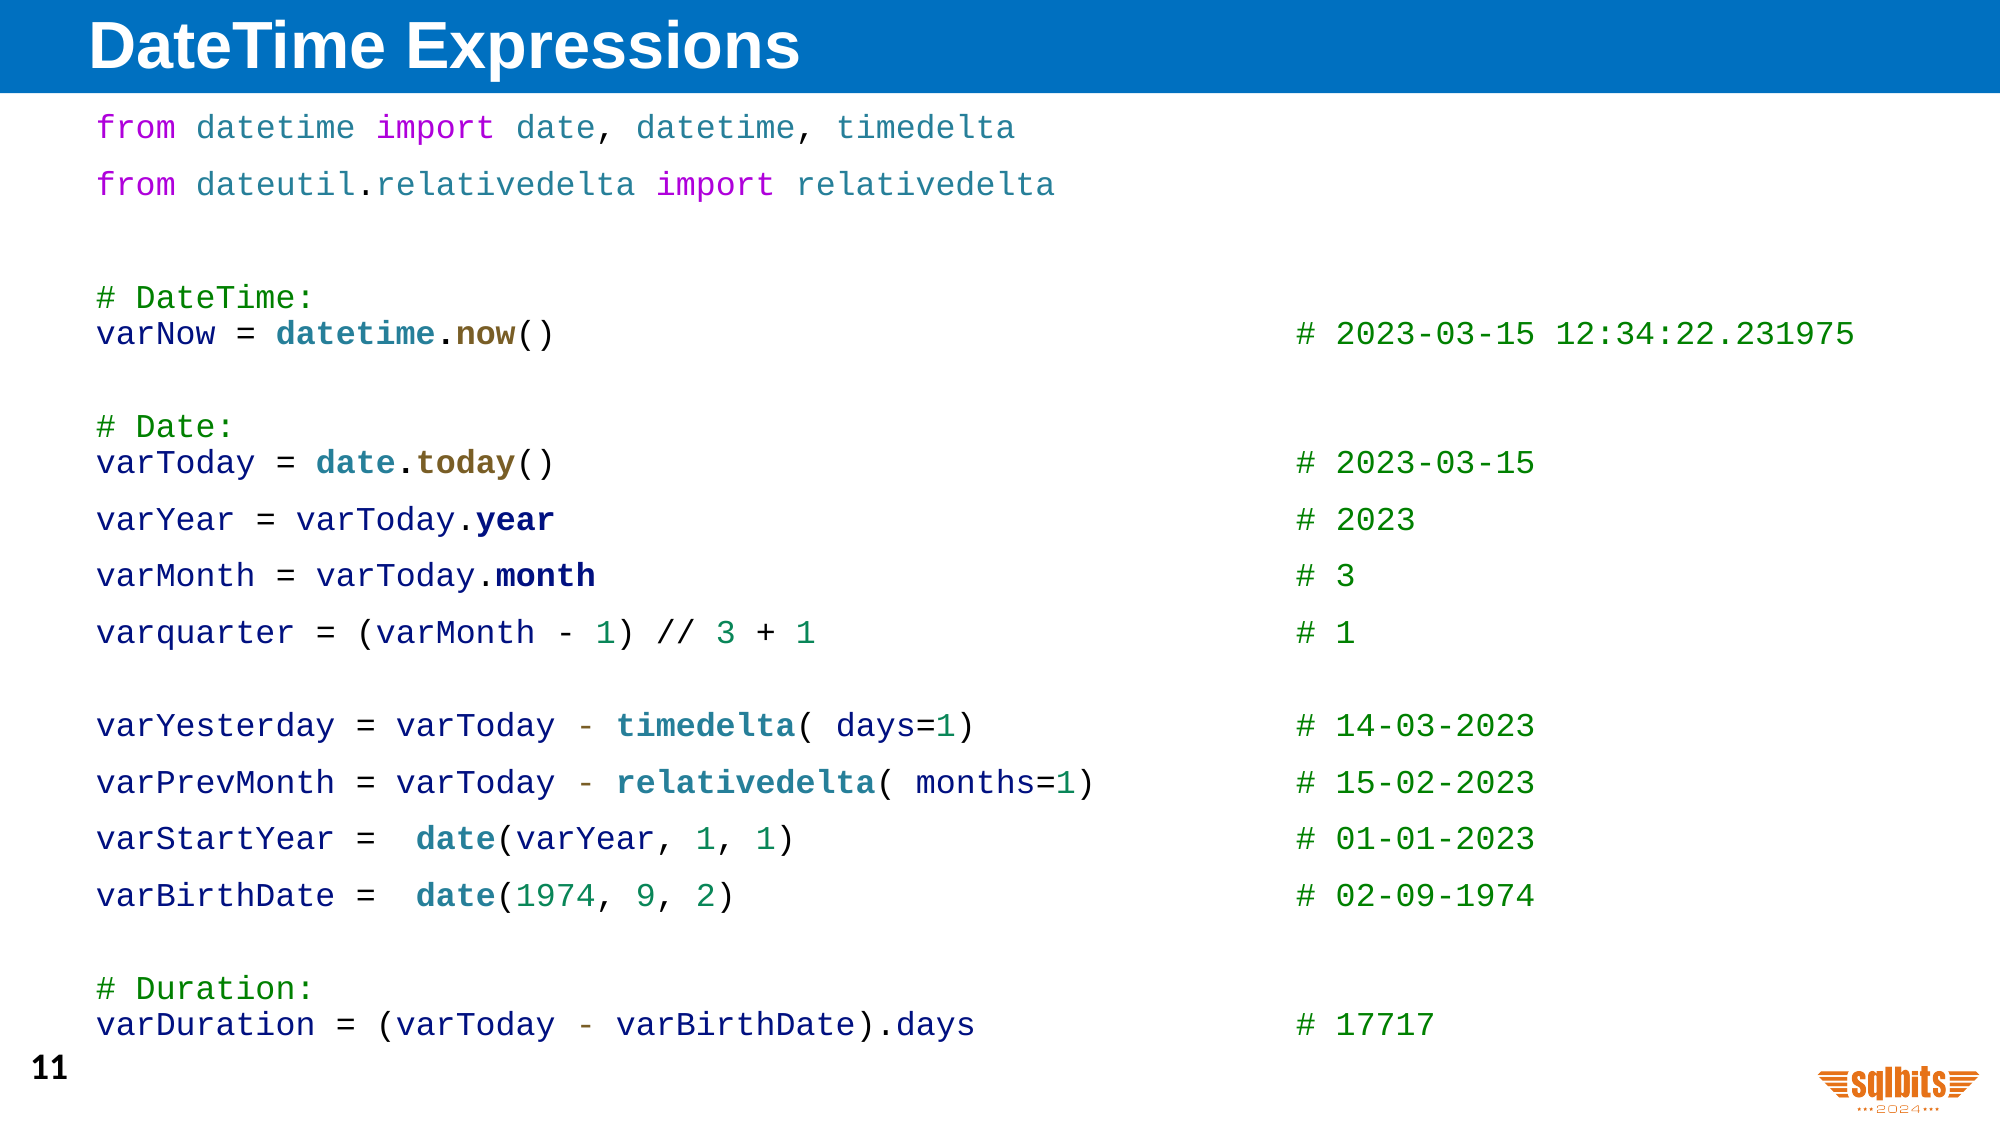

# DateTime Expressions
from datetime import date, datetime, timedelta
from dateutil.relativedelta import relativedelta

# DateTime: varNow = datetime.now()      					# 2023-03-15 12:34:22.231975
# Date:
varToday = date.today()       	       			# 2023-03-15
varYear = varToday.year                                     # 2023
varMonth = varToday.month                                   # 3
varquarter = (varMonth - 1) // 3 + 1				# 1
varYesterday = varToday - timedelta( days=1)    	   	# 14-03-2023
varPrevMonth = varToday - relativedelta( months=1)   	# 15-02-2023
varStartYear =  date(varYear, 1, 1)                		# 01-01-2023
varBirthDate =  date(1974, 9, 2)                   		# 02-09-1974
# Duration:
varDuration = (varToday - varBirthDate).days			# 17717

11